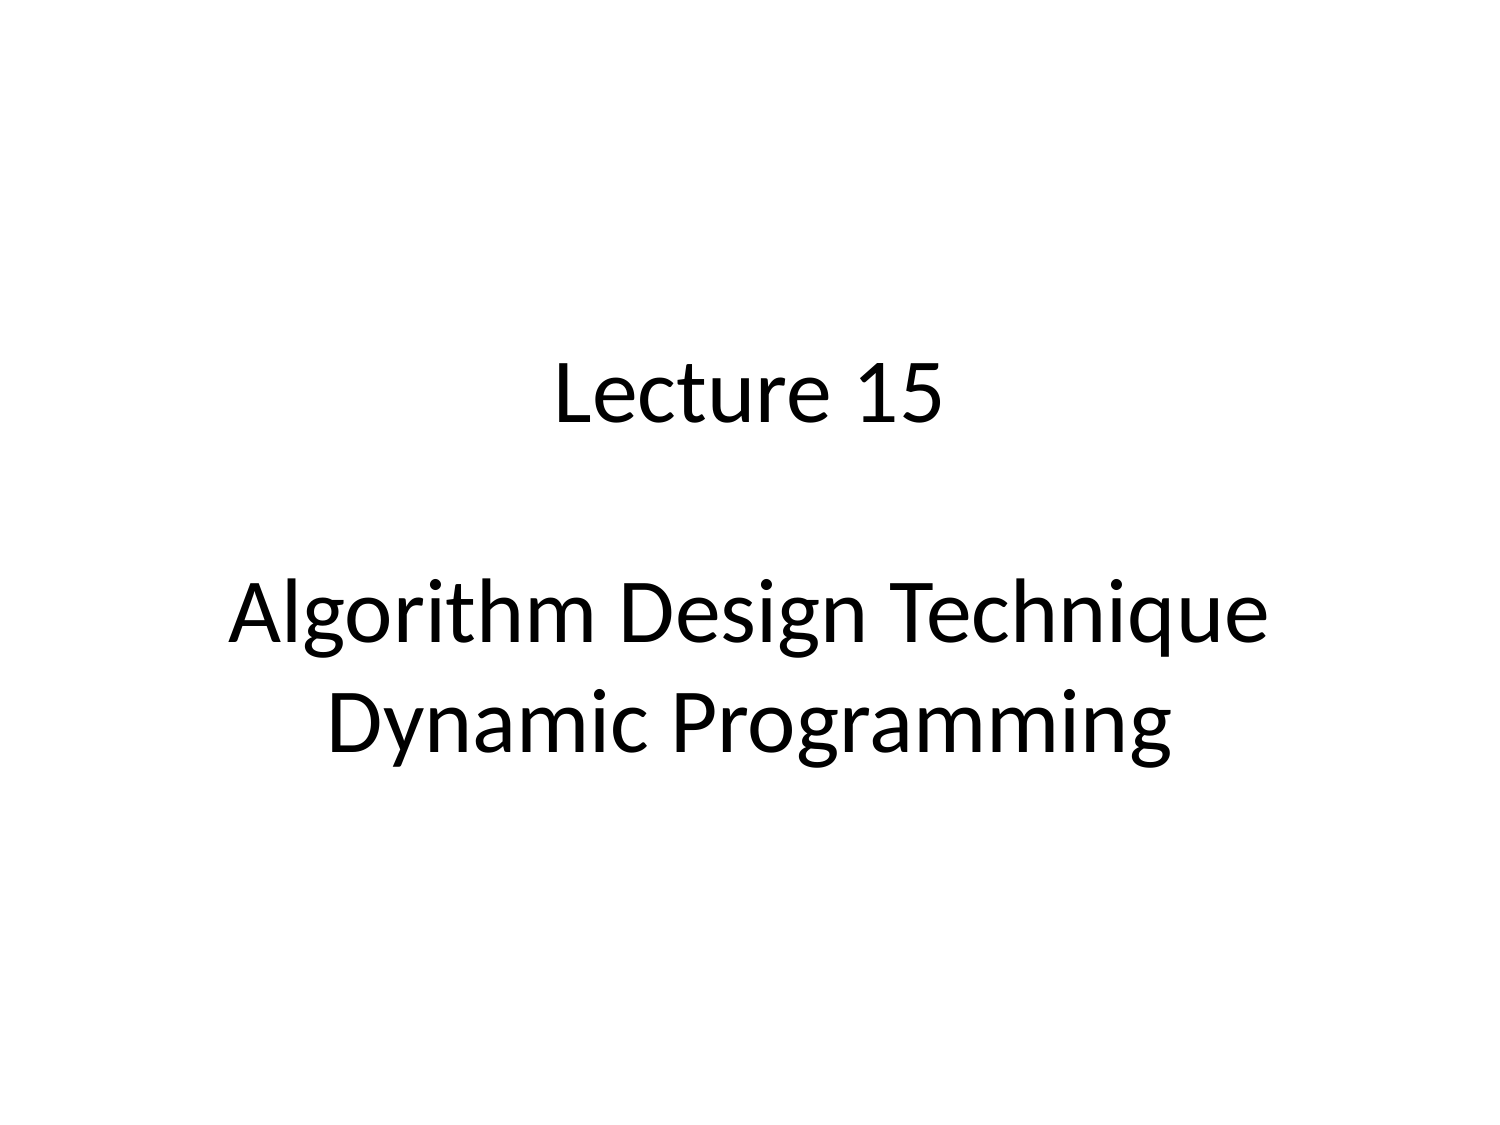

# Lecture 15 Algorithm Design Technique Dynamic Programming